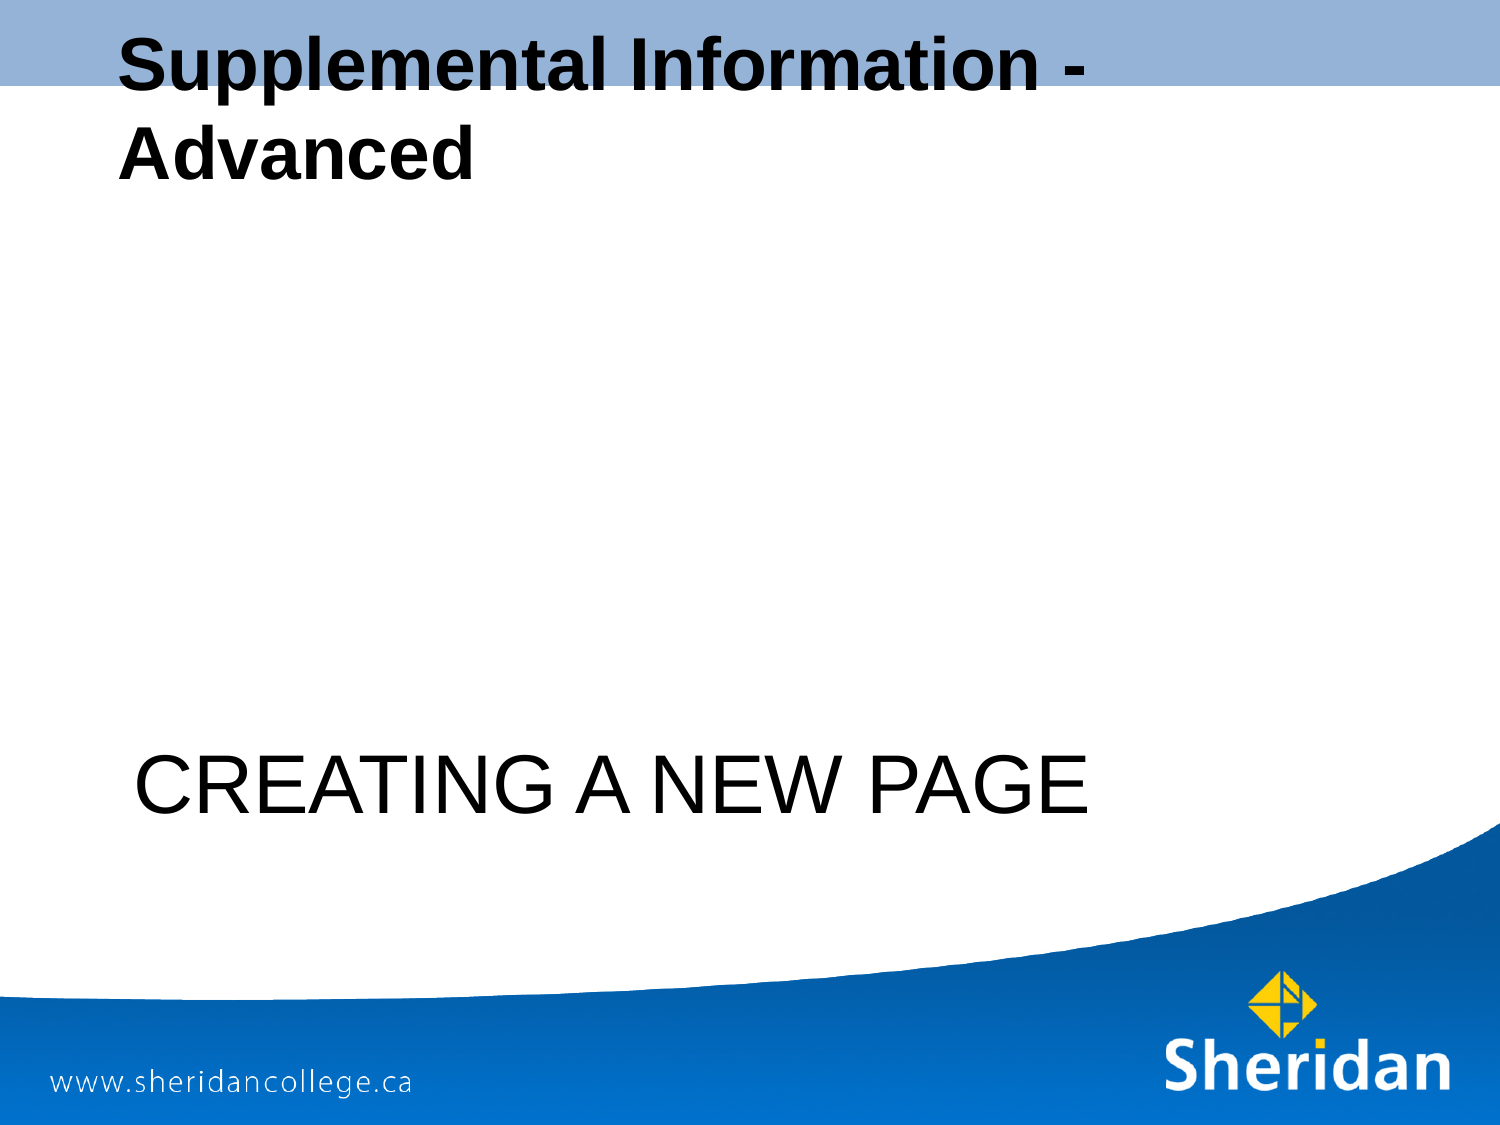

Supplemental Information - Advanced
# Creating a new page